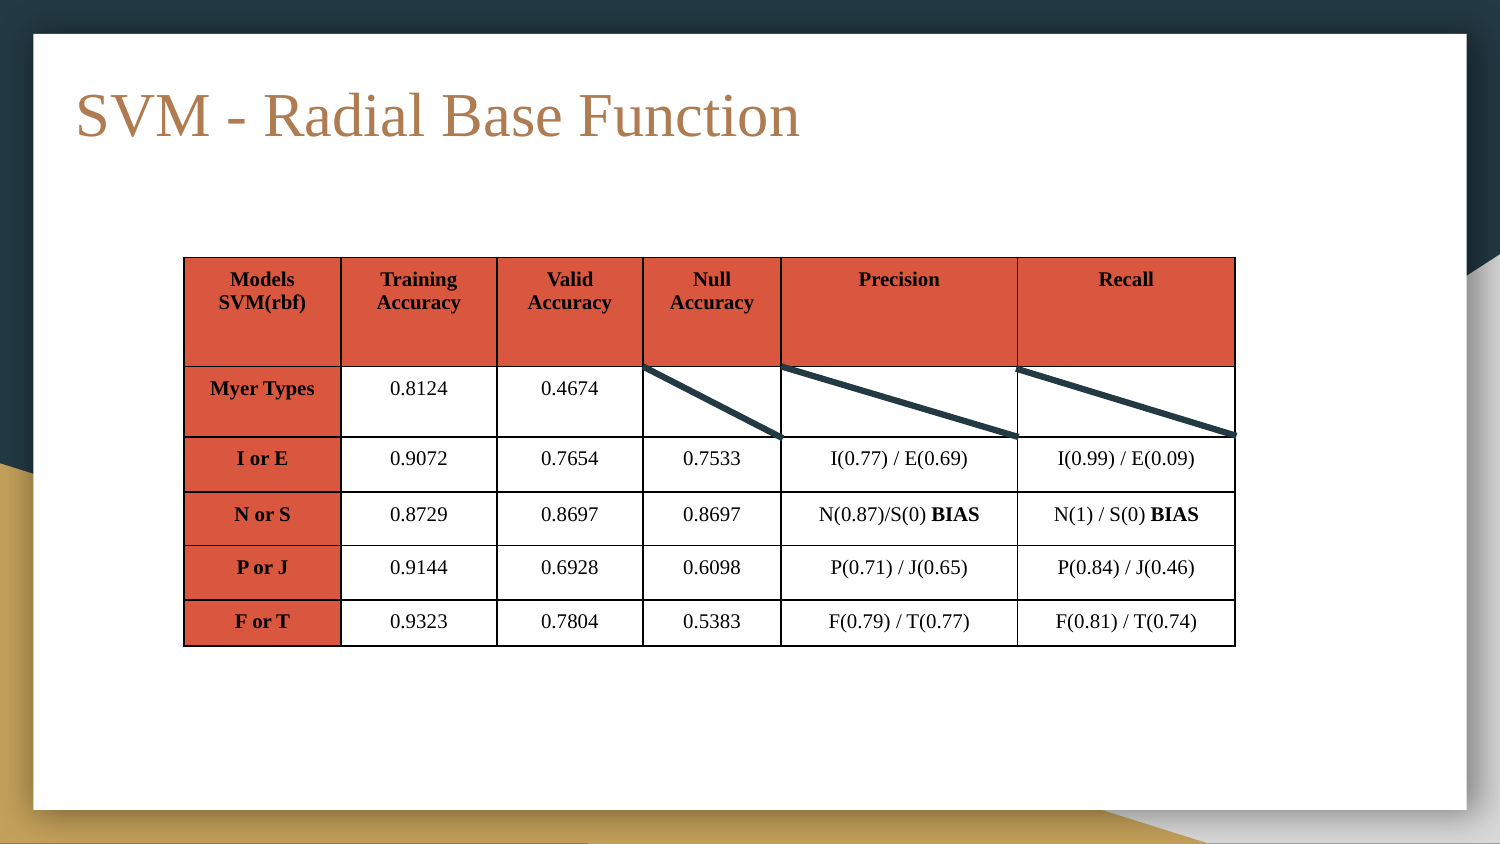

# SVM - Radial Base Function
| Models SVM(rbf) | Training Accuracy | Valid Accuracy | Null Accuracy | Precision | Recall |
| --- | --- | --- | --- | --- | --- |
| Myer Types | 0.8124 | 0.4674 |  |  |  |
| I or E | 0.9072 | 0.7654 | 0.7533 | I(0.77) / E(0.69) | I(0.99) / E(0.09) |
| N or S | 0.8729 | 0.8697 | 0.8697 | N(0.87)/S(0) BIAS | N(1) / S(0) BIAS |
| P or J | 0.9144 | 0.6928 | 0.6098 | P(0.71) / J(0.65) | P(0.84) / J(0.46) |
| F or T | 0.9323 | 0.7804 | 0.5383 | F(0.79) / T(0.77) | F(0.81) / T(0.74) |